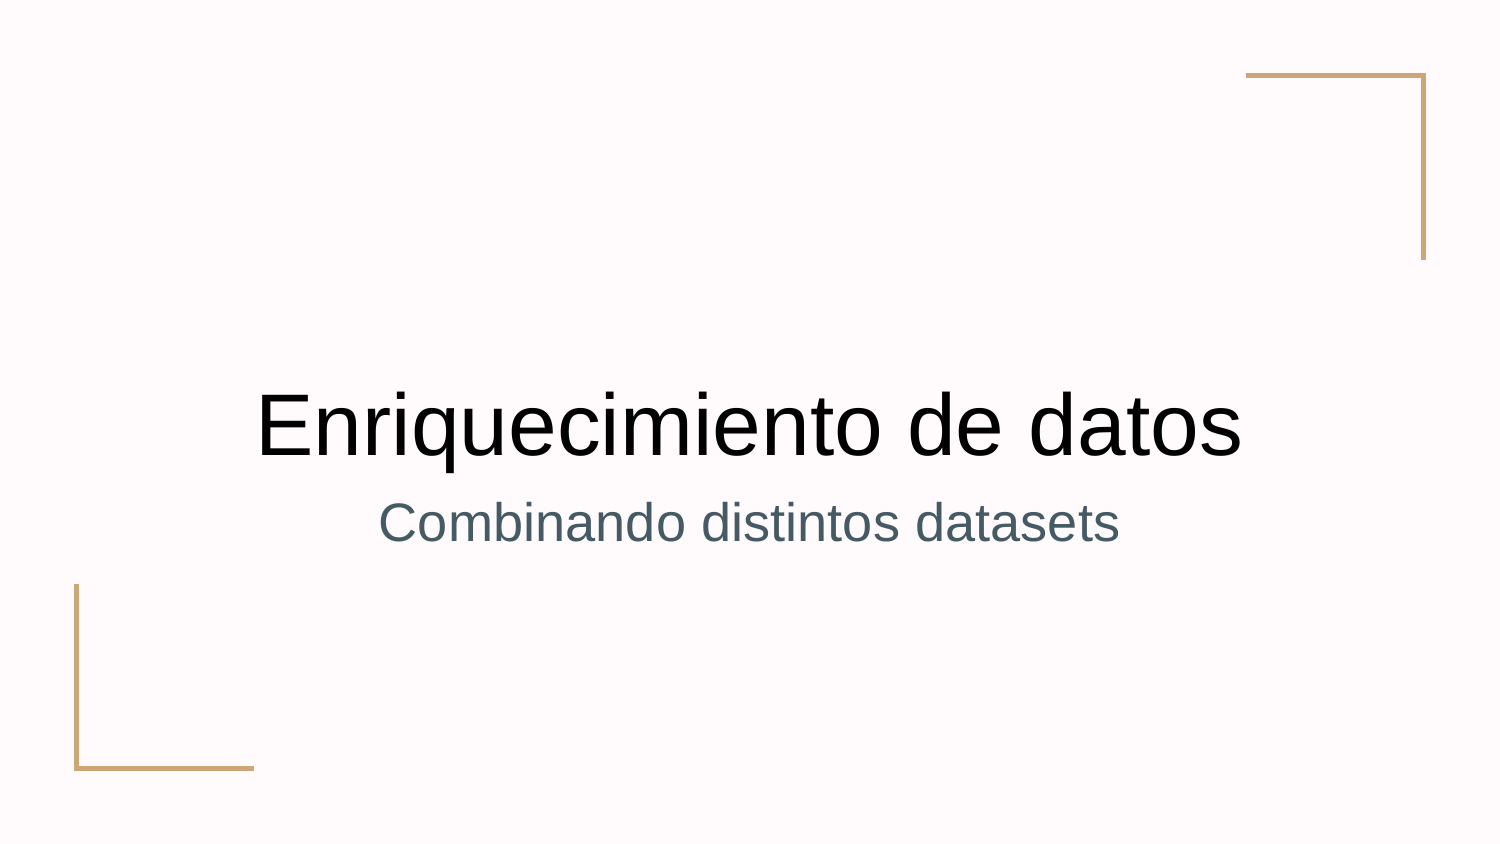

# Enriquecimiento de datos
Combinando distintos datasets